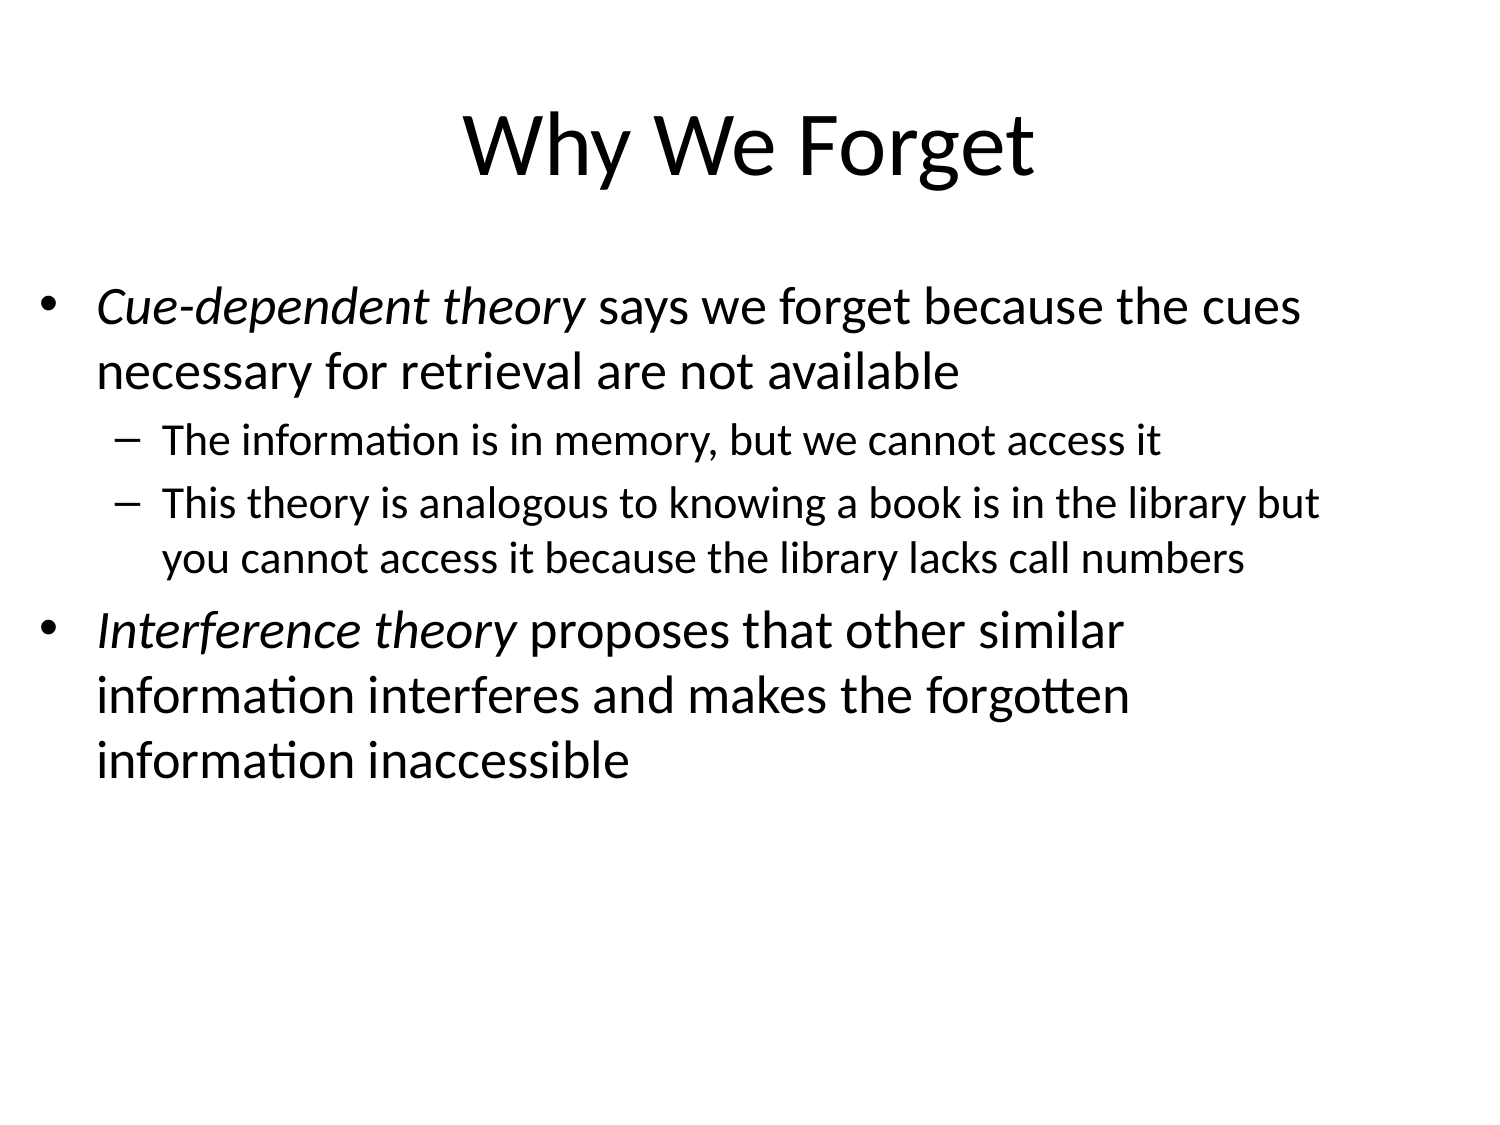

# Why We Forget
Cue-dependent theory says we forget because the cues necessary for retrieval are not available
The information is in memory, but we cannot access it
This theory is analogous to knowing a book is in the library but you cannot access it because the library lacks call numbers
Interference theory proposes that other similar information interferes and makes the forgotten information inaccessible